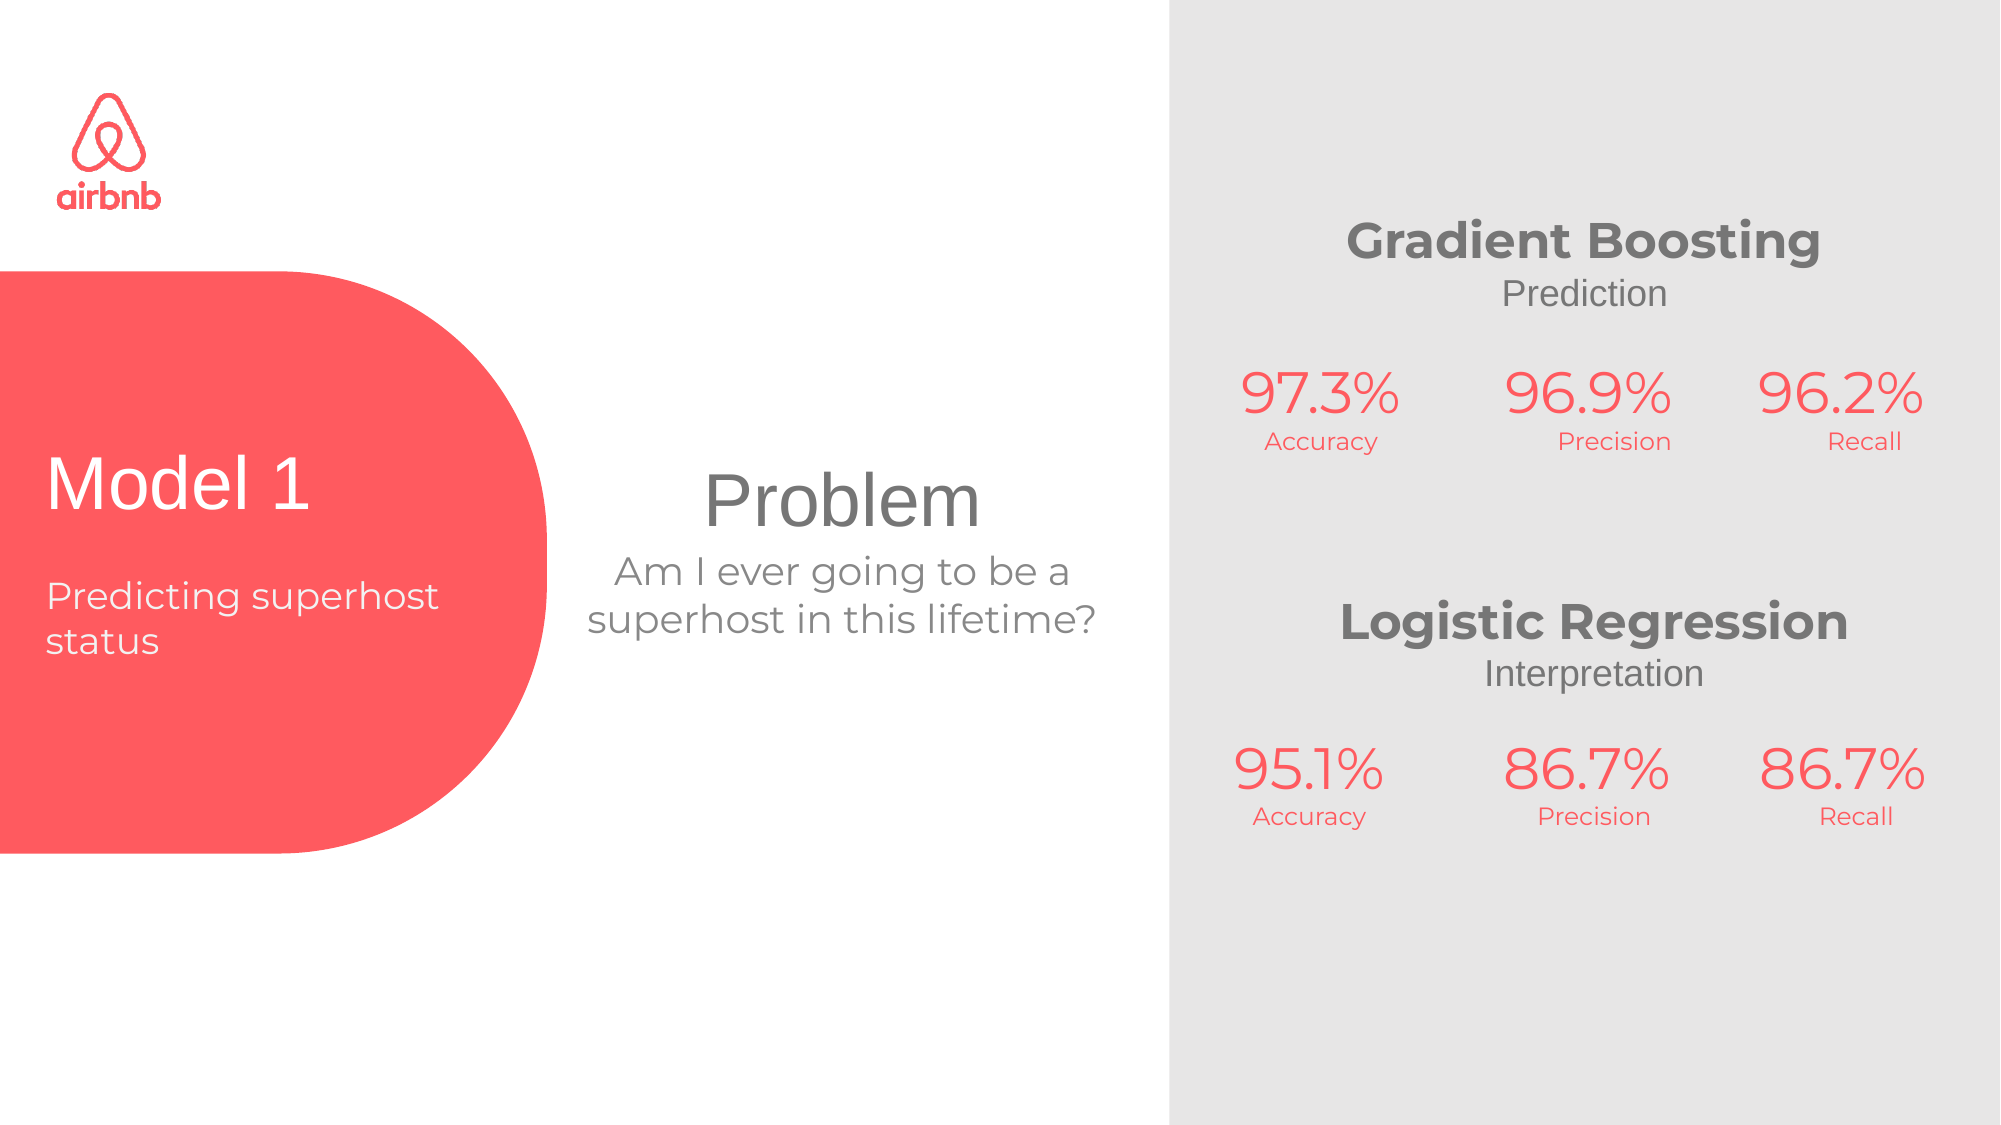

Gradient Boosting
Prediction

97.3%
Accuracy
96.2%        Recall
96.9%         Precision
Model 1

Predicting superhost status
Problem
Am I ever going to be a superhost in this lifetime?
Logistic Regression
Interpretation
95.1%
Accuracy
86.7%
Precision
86.7%
   Recall
12